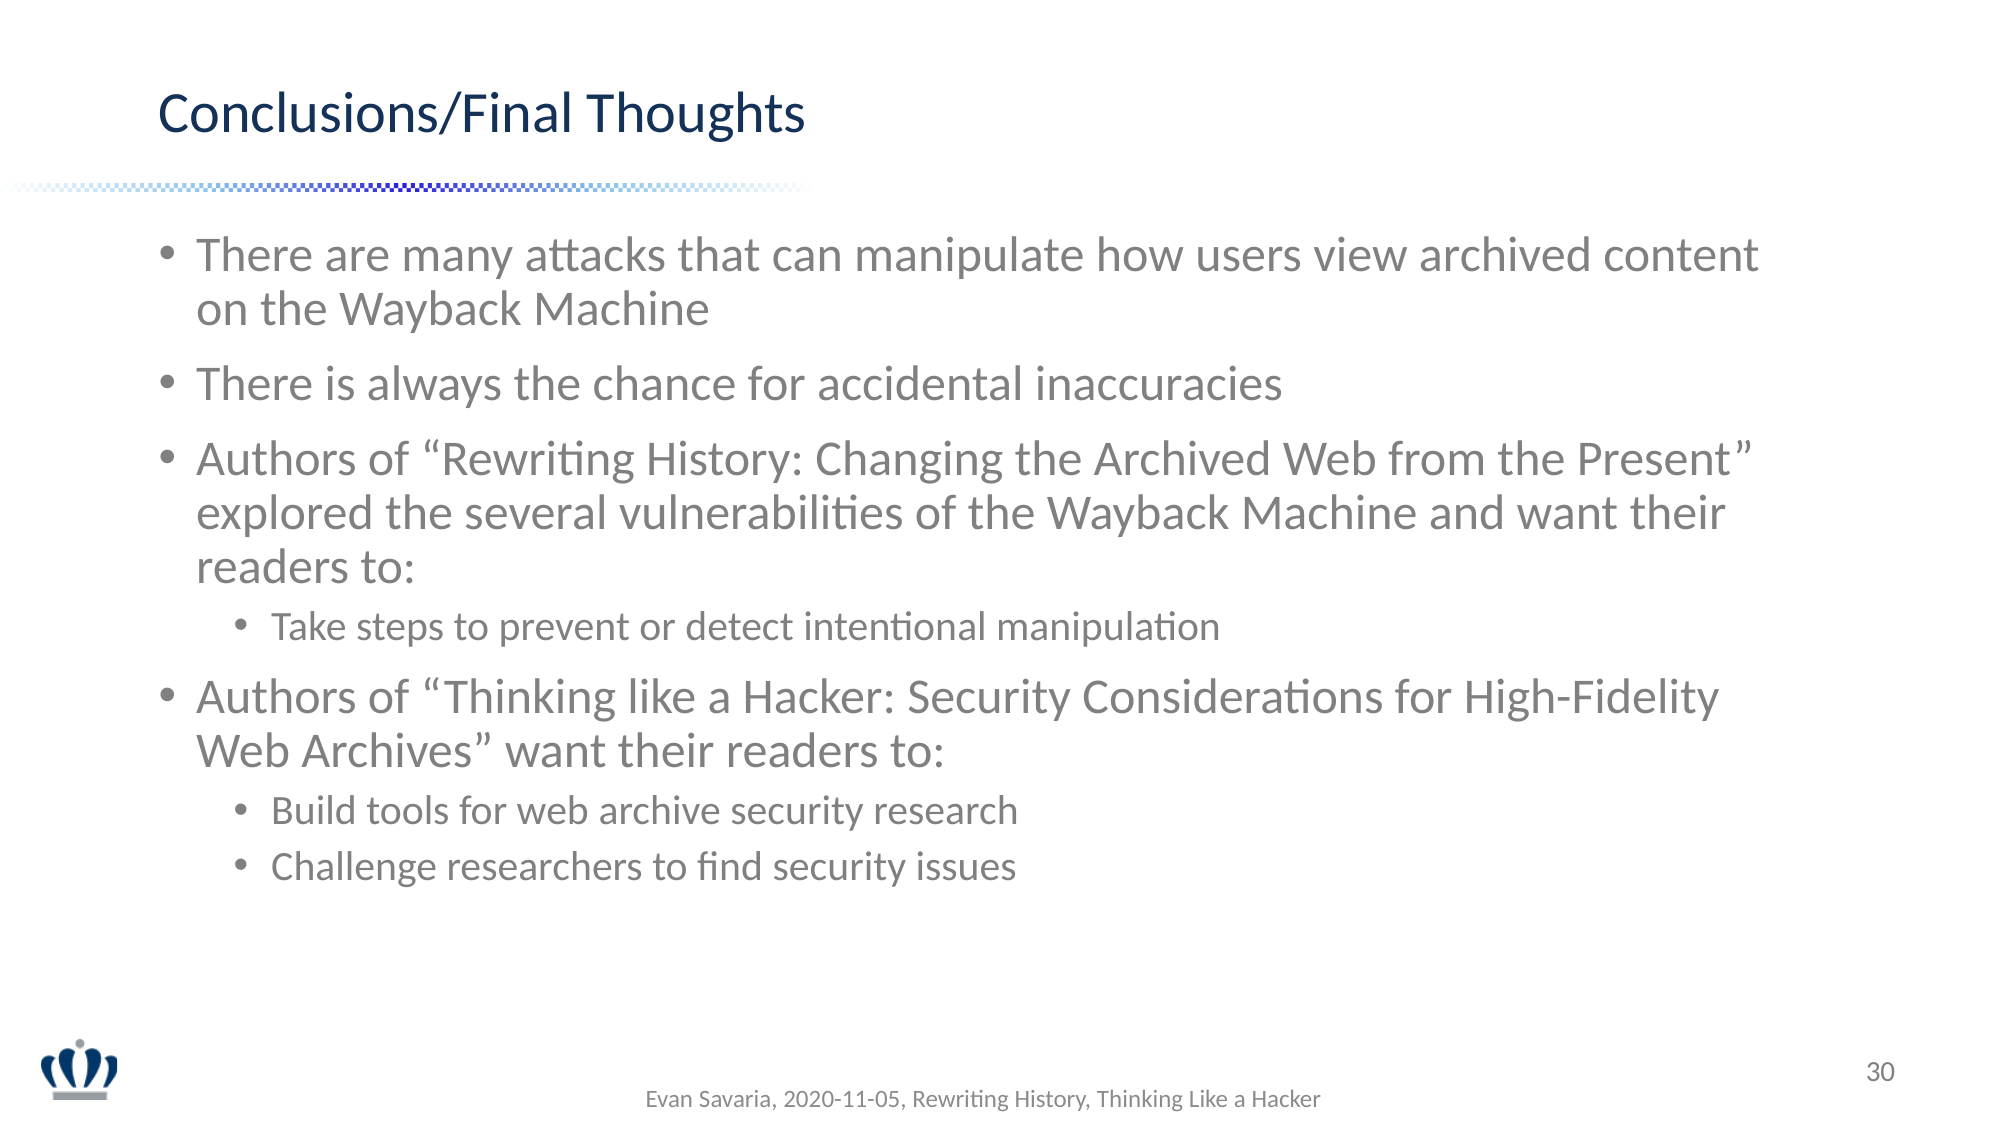

Conclusions/Final Thoughts

There are many attacks that can manipulate how users view archived content on the Wayback Machine
There is always the chance for accidental inaccuracies
Authors of “Rewriting History: Changing the Archived Web from the Present” explored the several vulnerabilities of the Wayback Machine and want their readers to:
Take steps to prevent or detect intentional manipulation
Authors of “Thinking like a Hacker: Security Considerations for High-Fidelity Web Archives” want their readers to:
Build tools for web archive security research
Challenge researchers to find security issues
30
Evan Savaria, 2020-11-05, Rewriting History, Thinking Like a Hacker